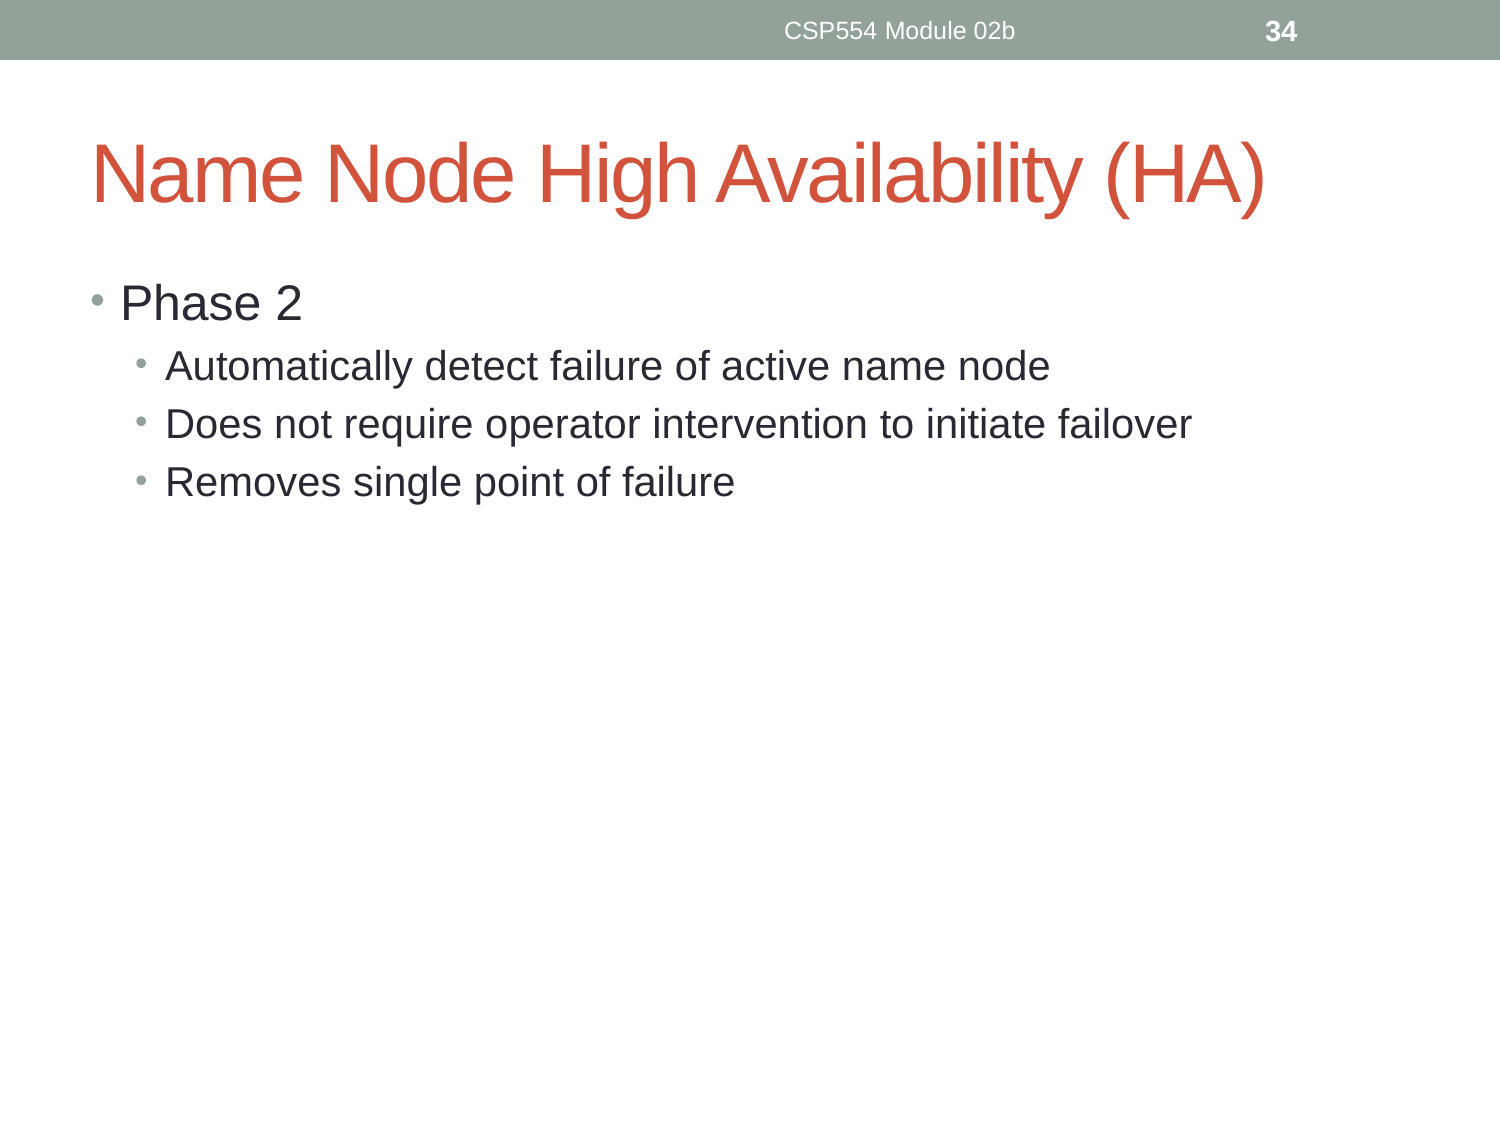

CSP554 Module 02b
34
# Name Node High Availability (HA)
Phase 2
Automatically detect failure of active name node
Does not require operator intervention to initiate failover
Removes single point of failure